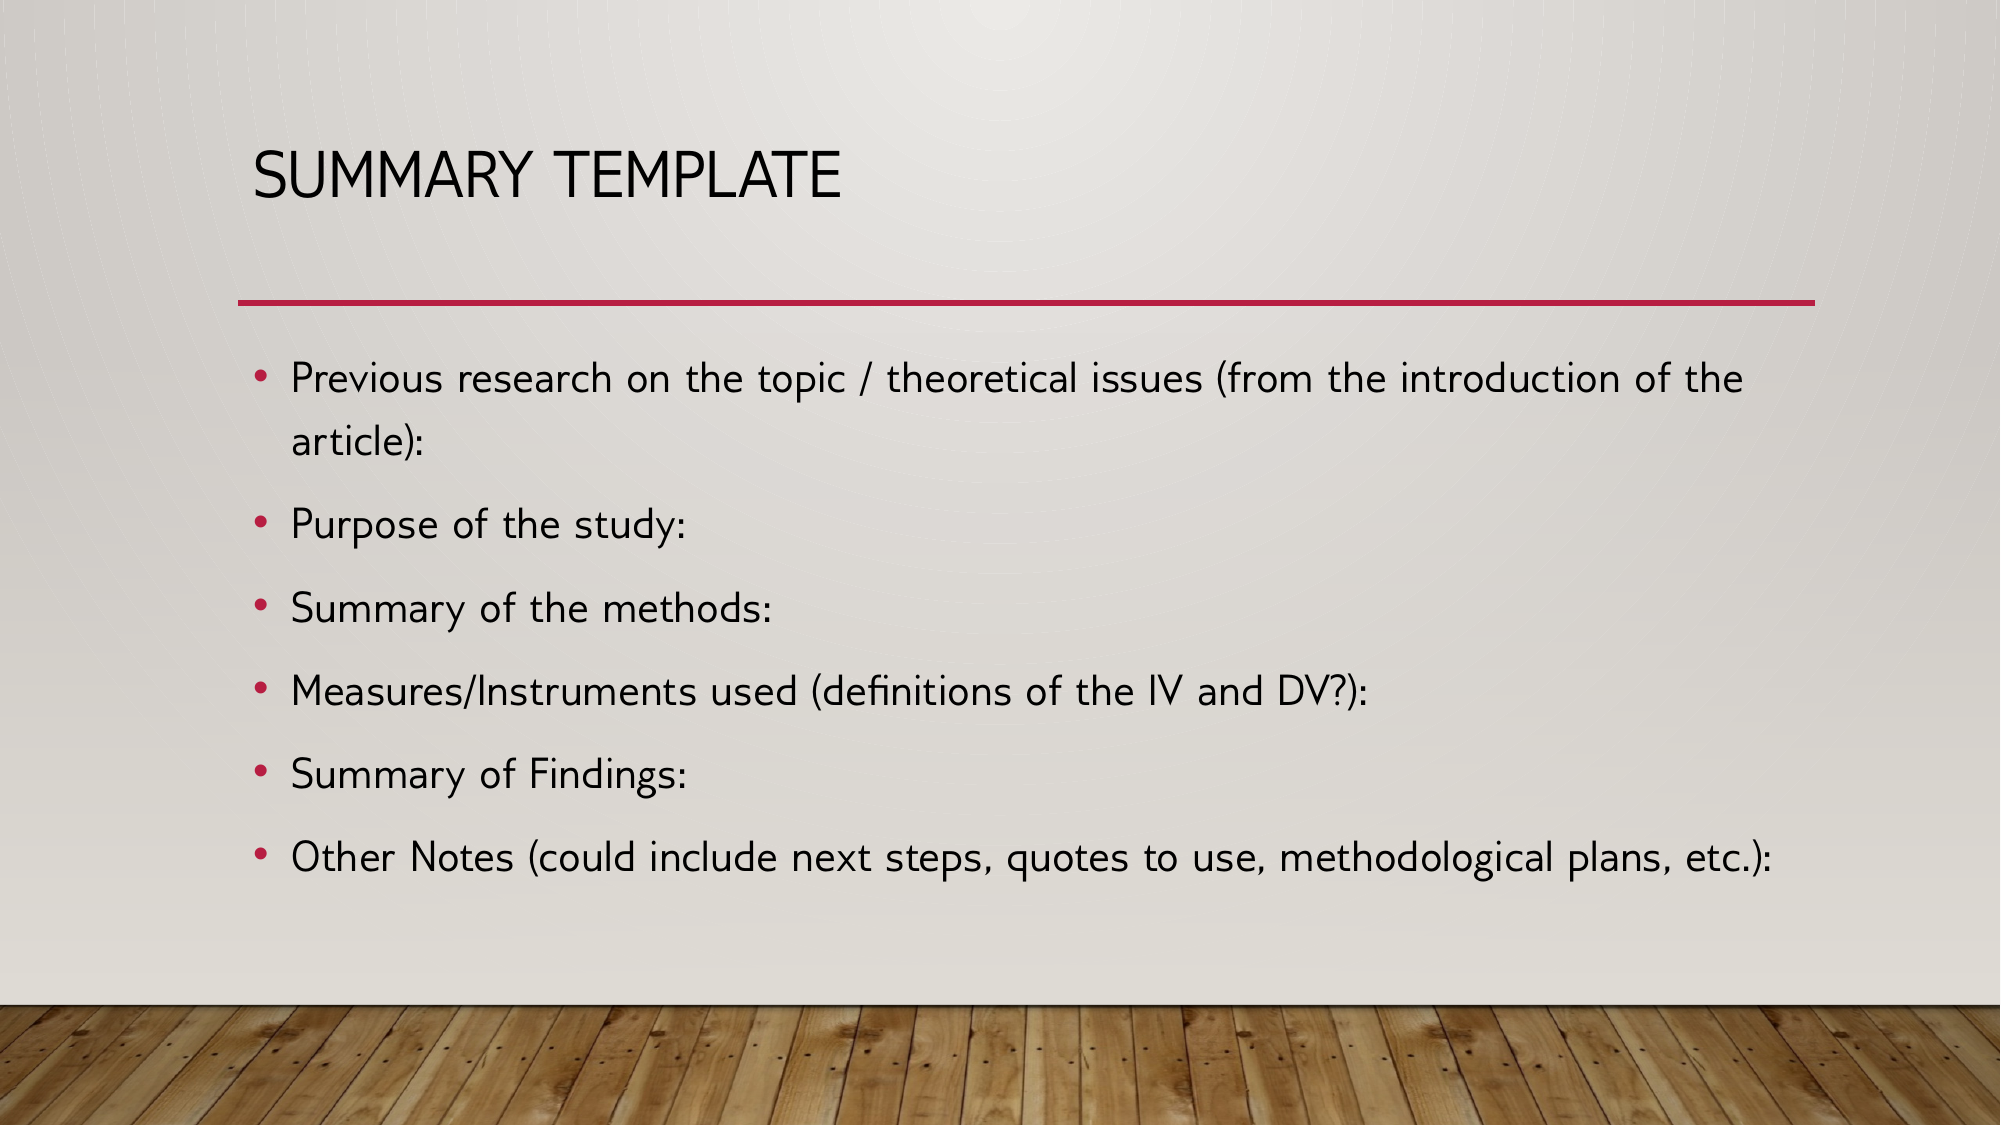

# Summary Template
Previous research on the topic / theoretical issues (from the introduction of the article):
Purpose of the study:
Summary of the methods:
Measures/Instruments used (definitions of the IV and DV?):
Summary of Findings:
Other Notes (could include next steps, quotes to use, methodological plans, etc.):